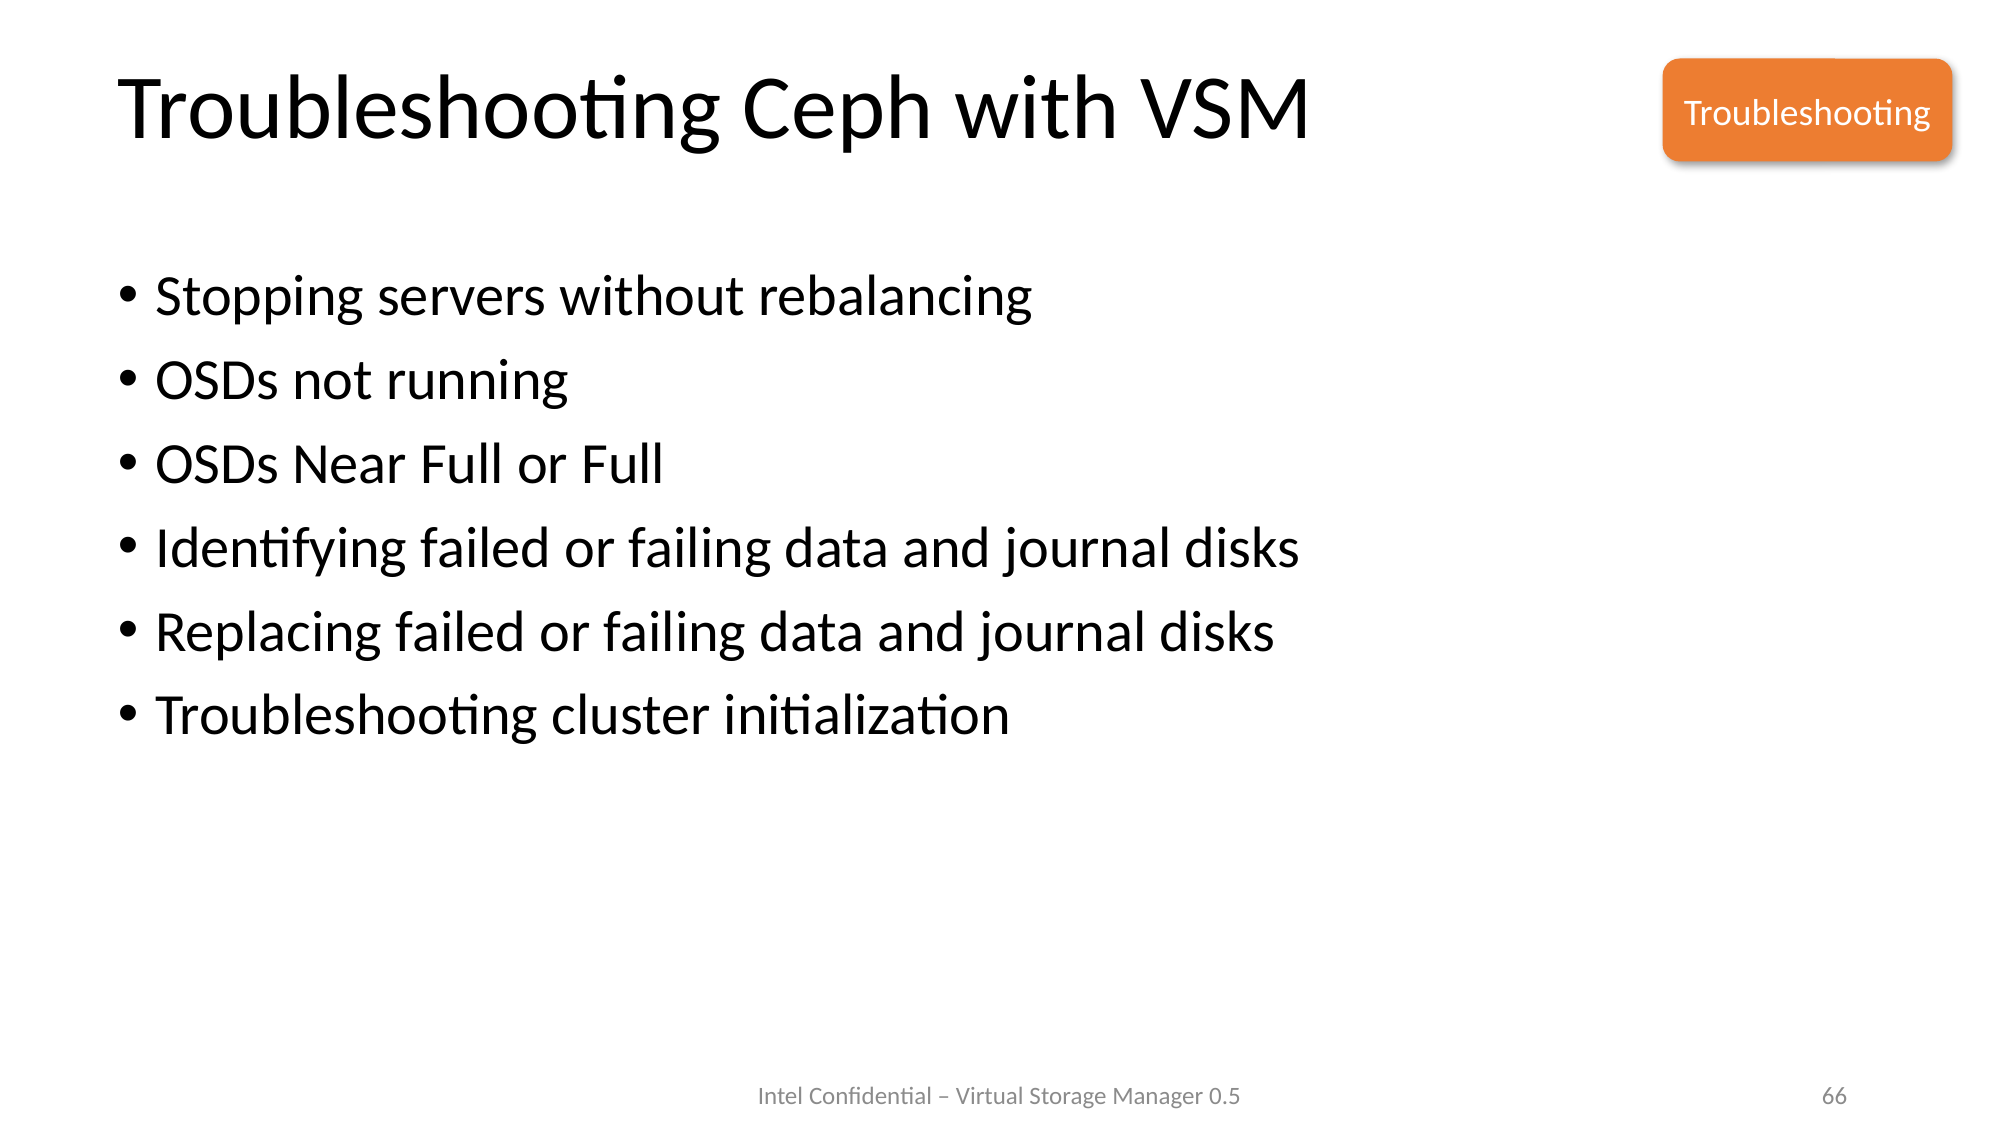

# Troubleshooting Ceph with VSM
Troubleshooting
Stopping servers without rebalancing
OSDs not running
OSDs Near Full or Full
Identifying failed or failing data and journal disks
Replacing failed or failing data and journal disks
Troubleshooting cluster initialization

66
Intel Confidential – Virtual Storage Manager 0.5